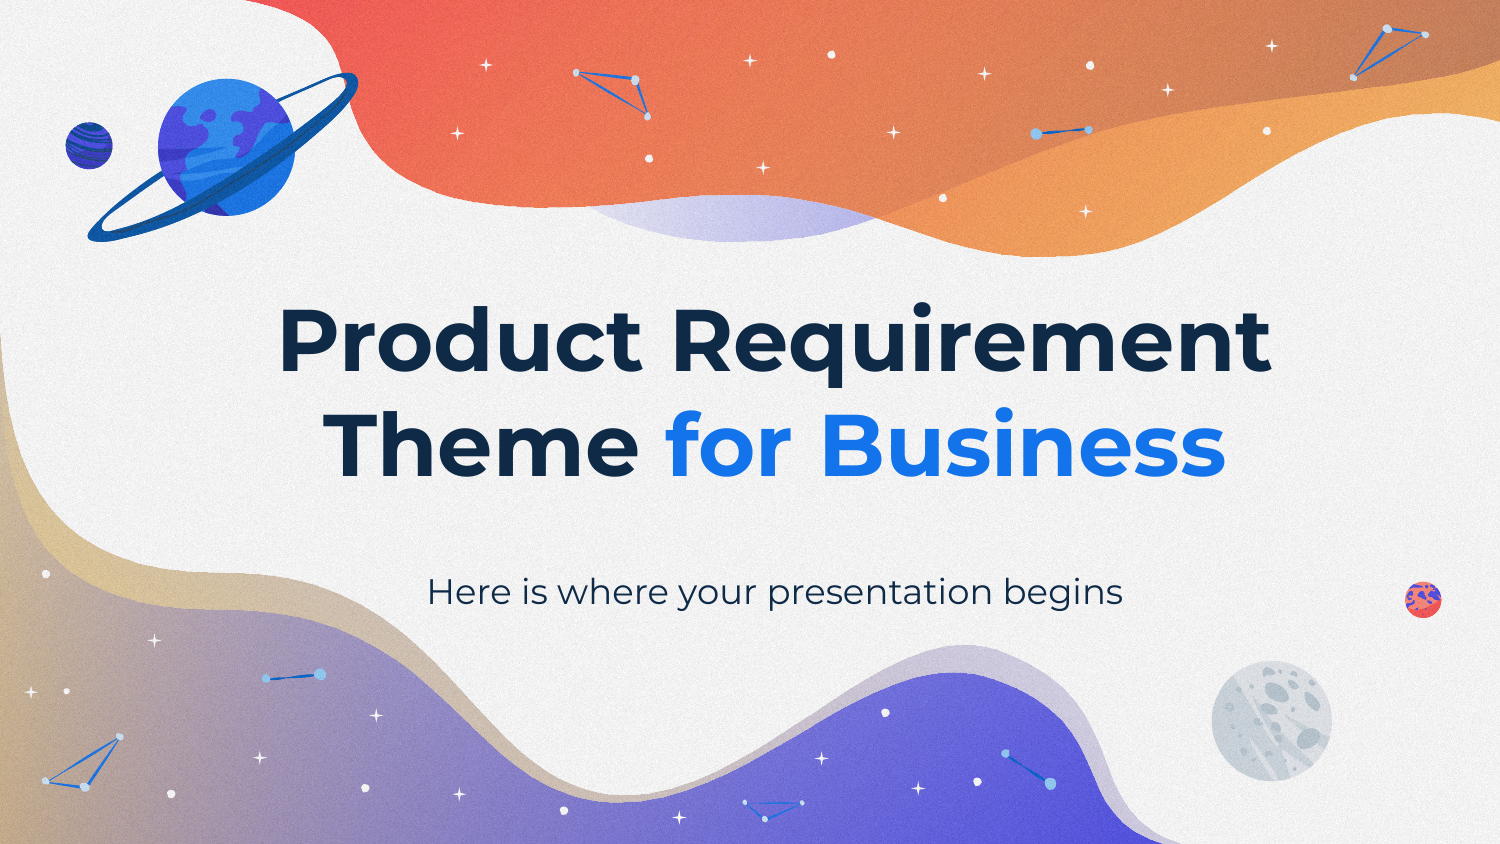

# Product Requirement Theme for Business
Here is where your presentation begins